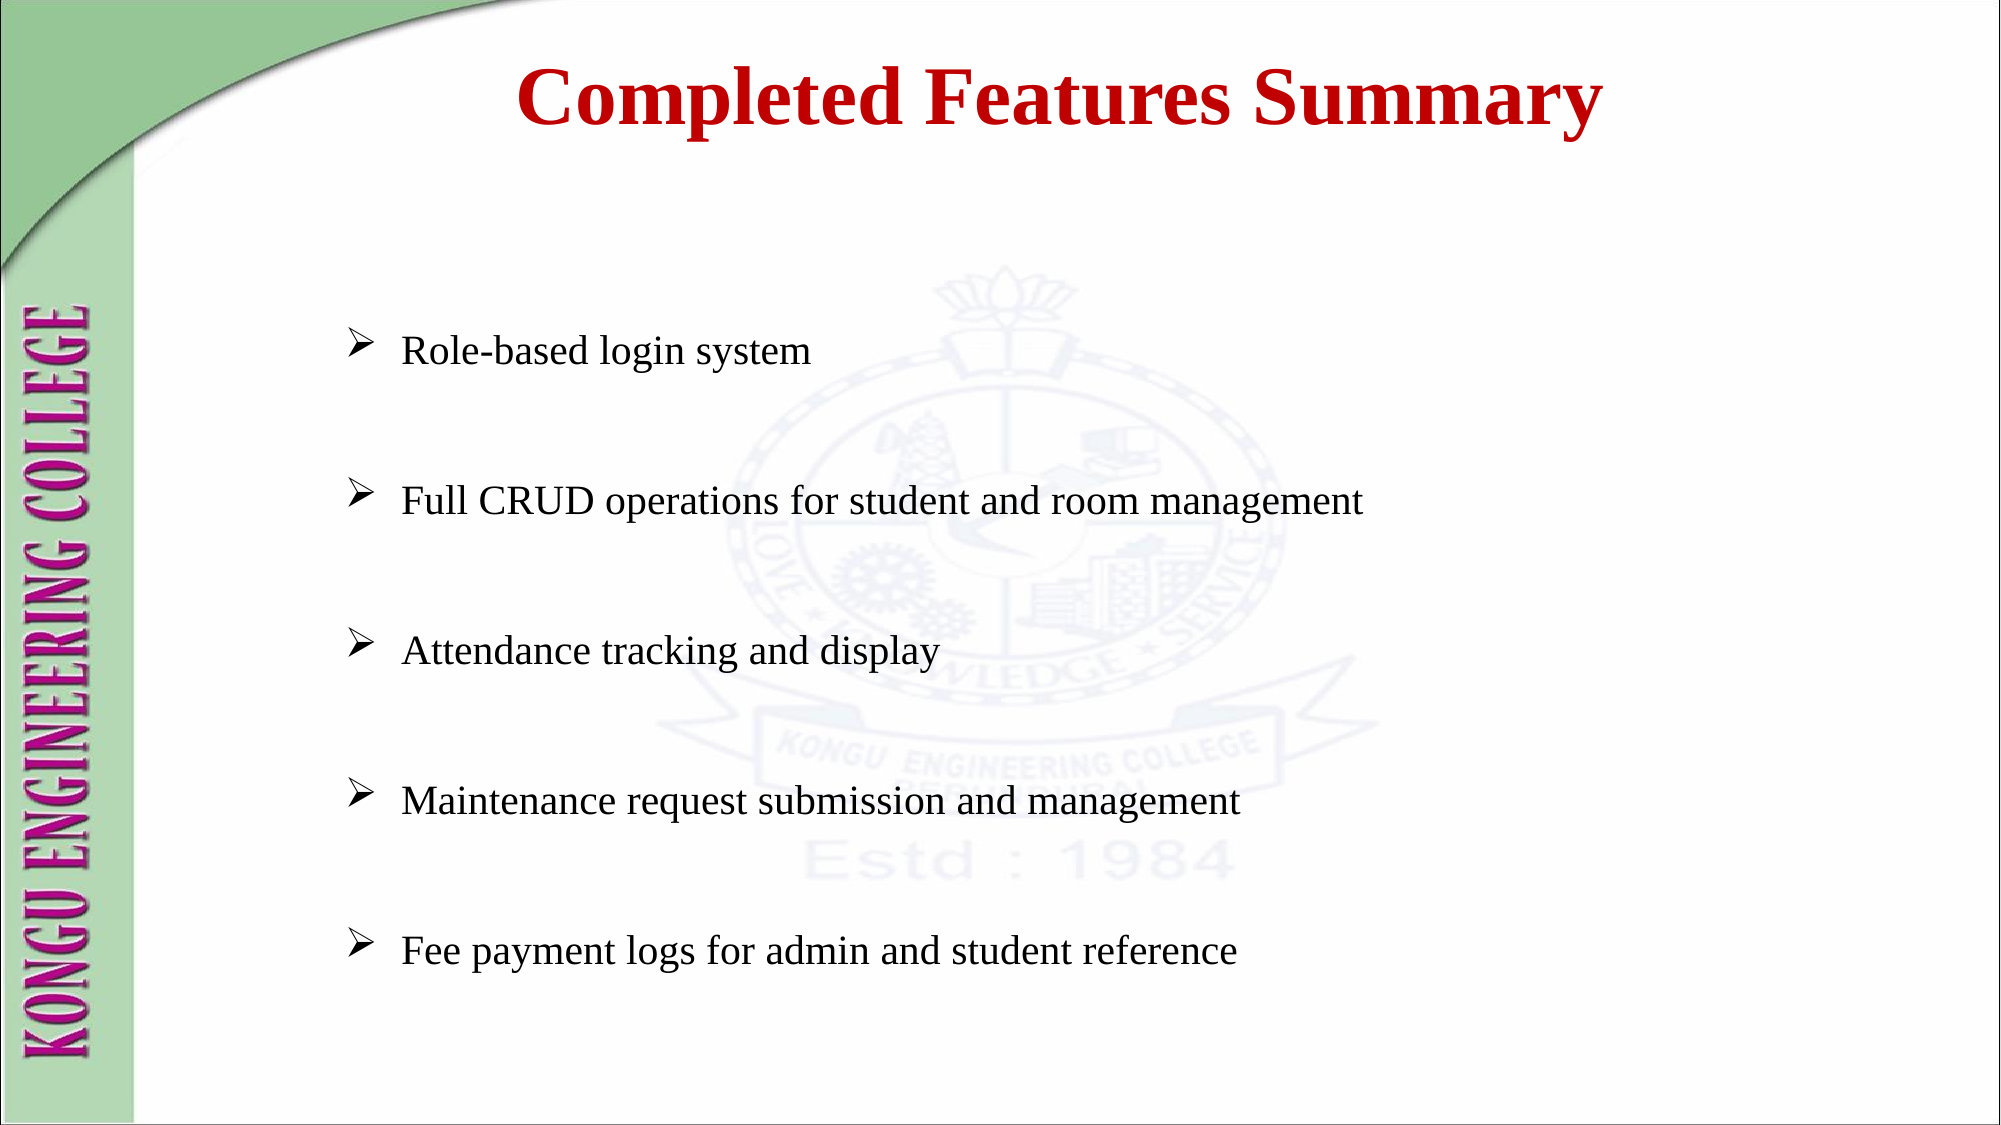

Completed Features Summary
Role-based login system

Full CRUD operations for student and room management

Attendance tracking and display

Maintenance request submission and management

Fee payment logs for admin and student reference